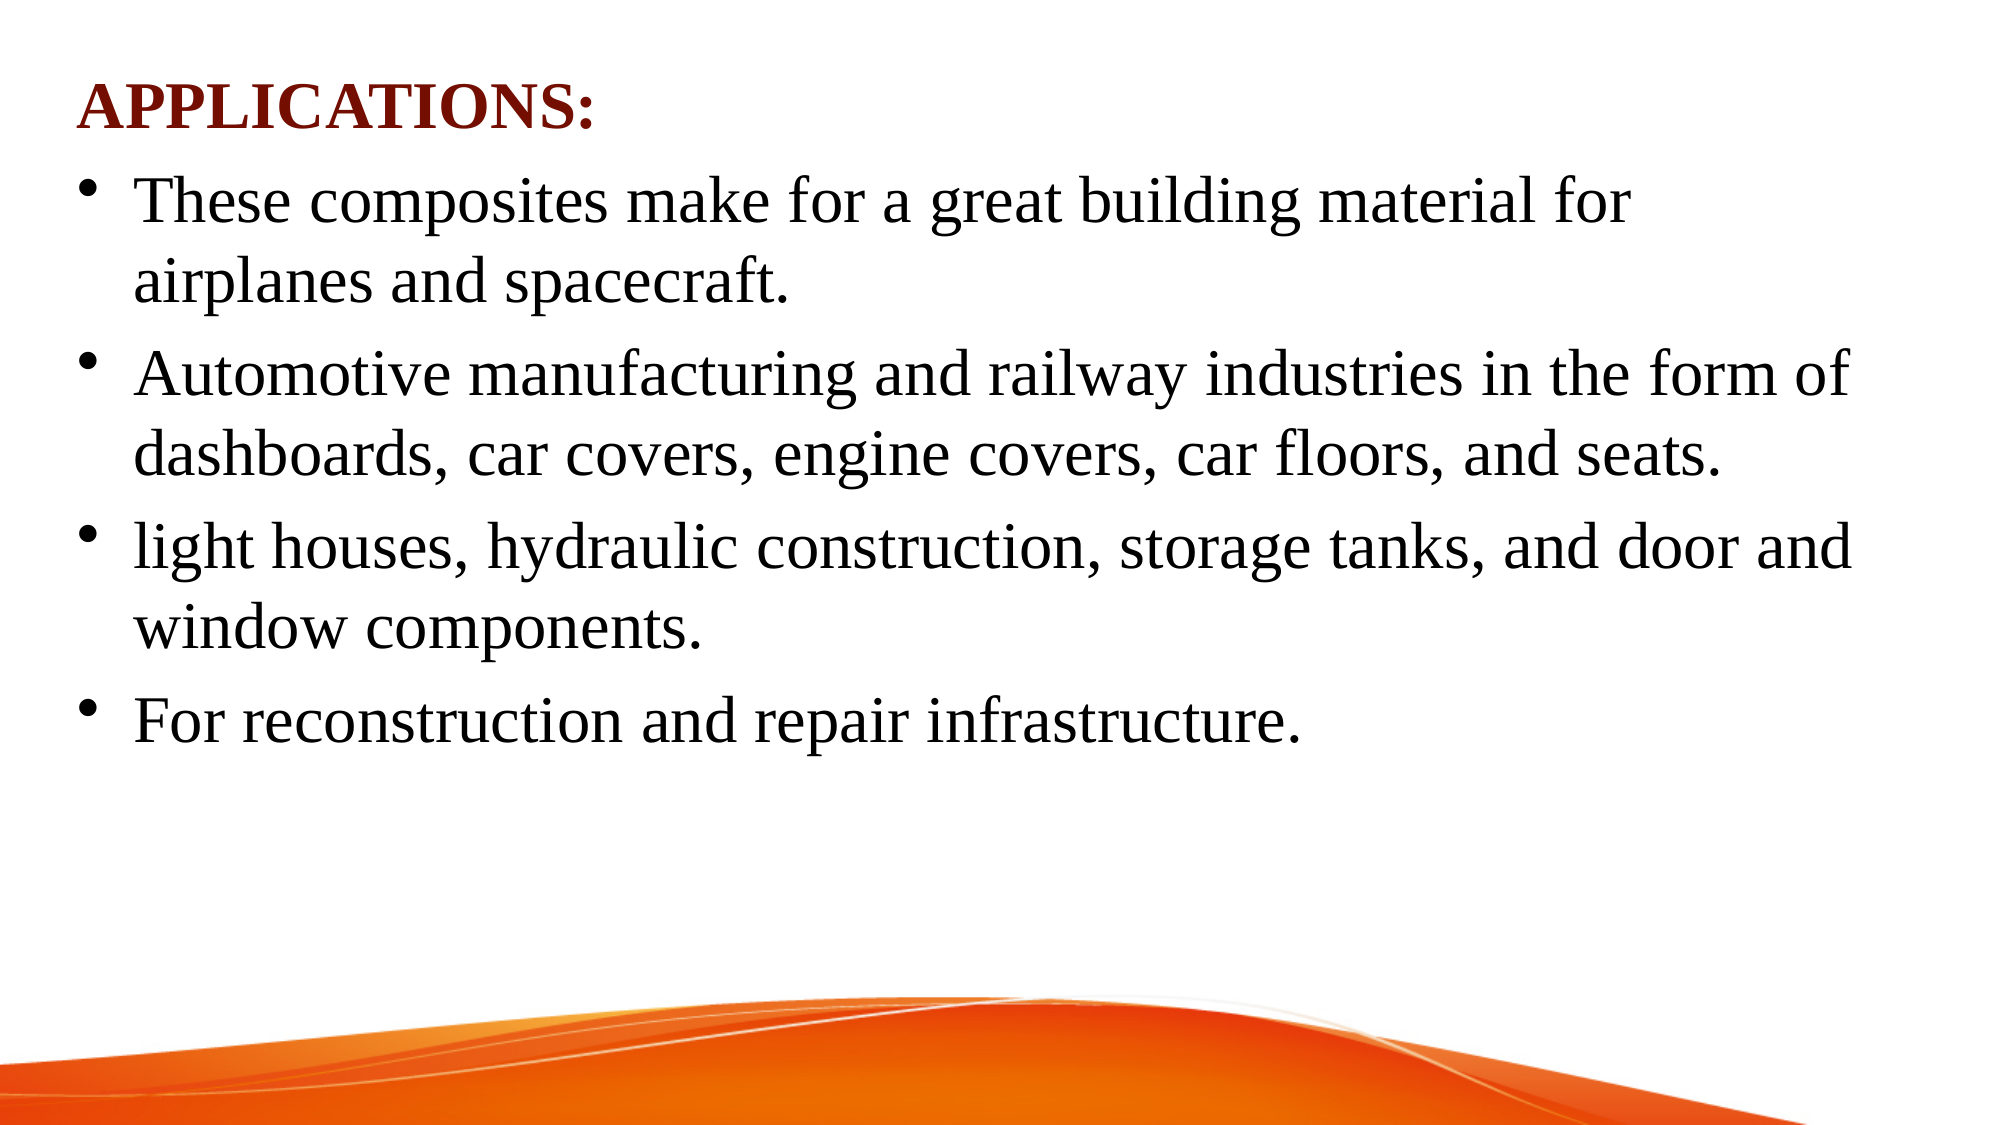

APPLICATIONS:
These composites make for a great building material for airplanes and spacecraft.
Automotive manufacturing and railway industries in the form of dashboards, car covers, engine covers, car floors, and seats.
light houses, hydraulic construction, storage tanks, and door and window components.
For reconstruction and repair infrastructure.